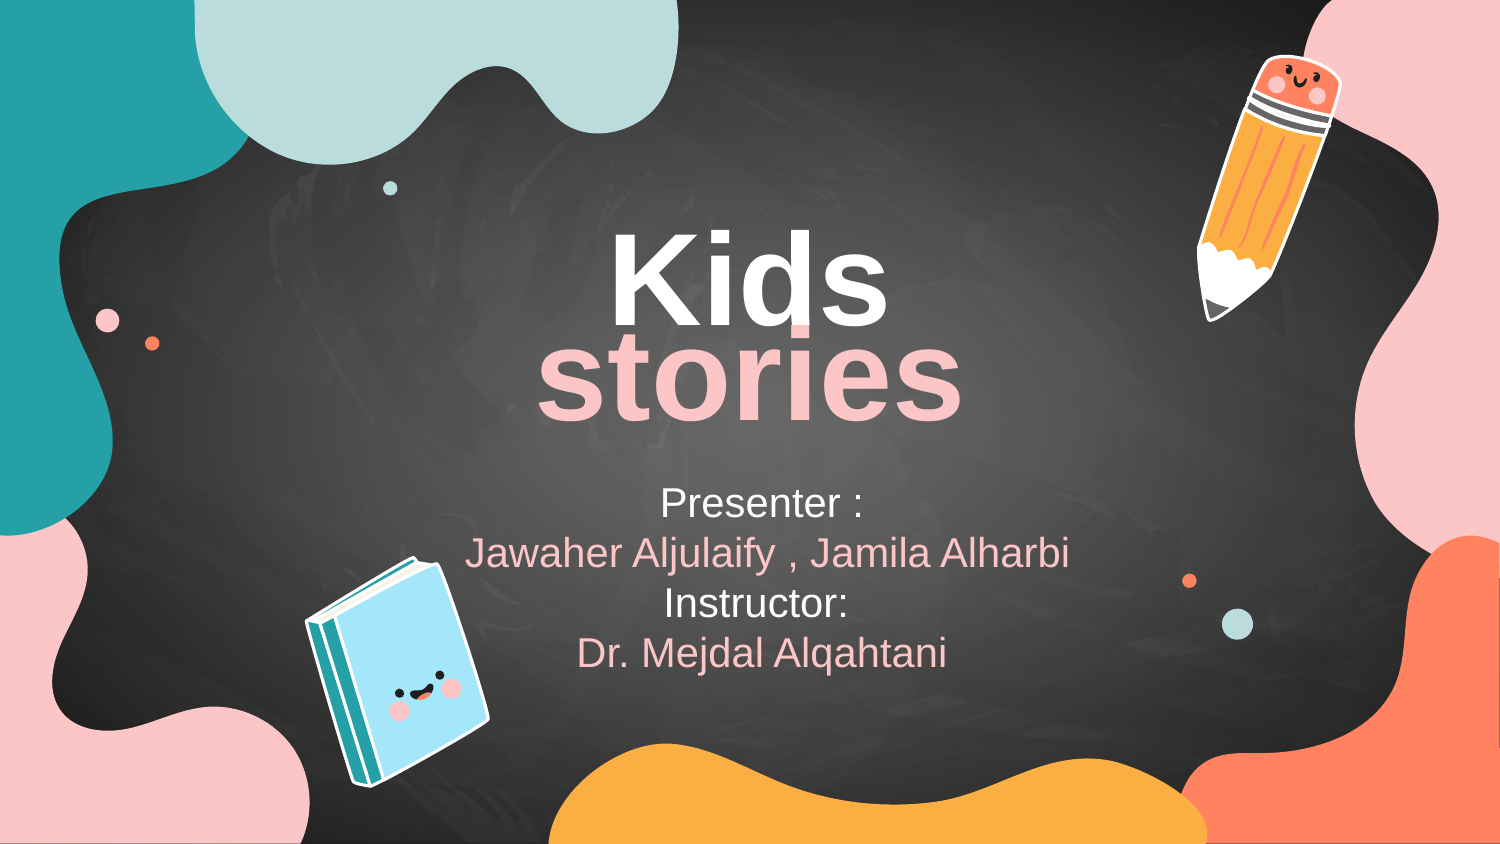

# Kids stories
Presenter :
 Jawaher Aljulaify , Jamila Alharbi
Instructor:
Dr. Mejdal Alqahtani